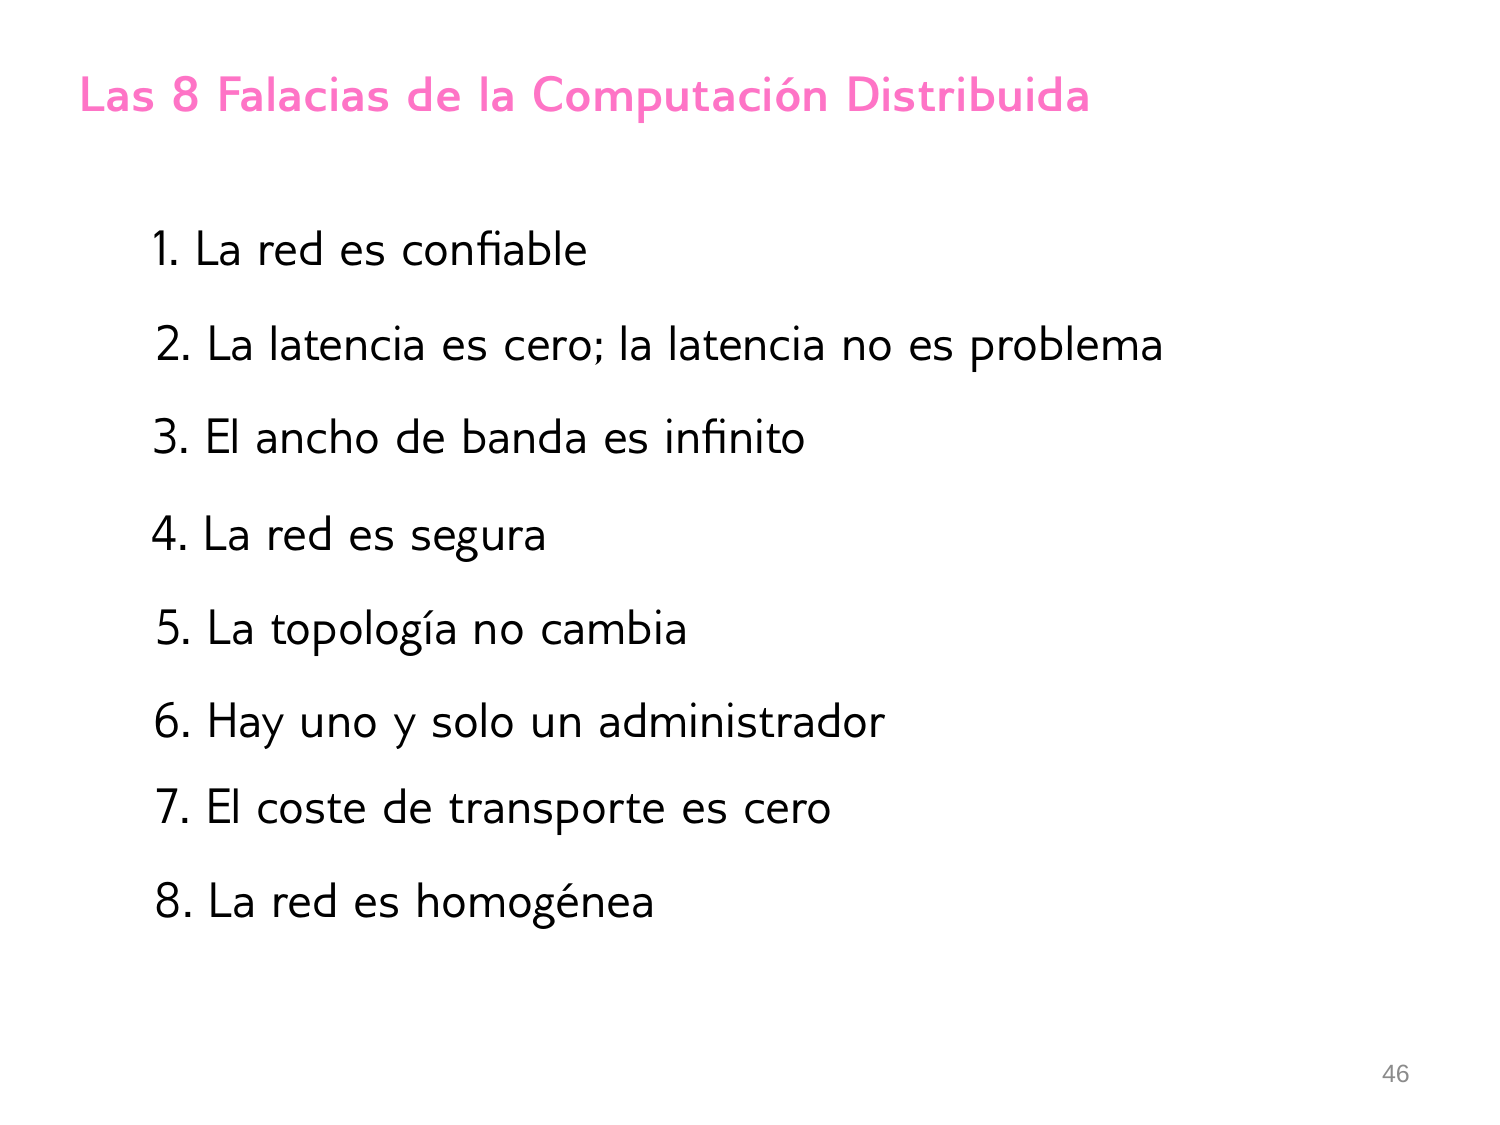

Las 8 Falacias de la Computación Distribuida
1. La red es confiable
2. La latencia es cero; la latencia no es problema
3. El ancho de banda es infinito
4. La red es segura
5. La topología no cambia
6. Hay uno y solo un administrador
7. El coste de transporte es cero
8. La red es homogénea
46